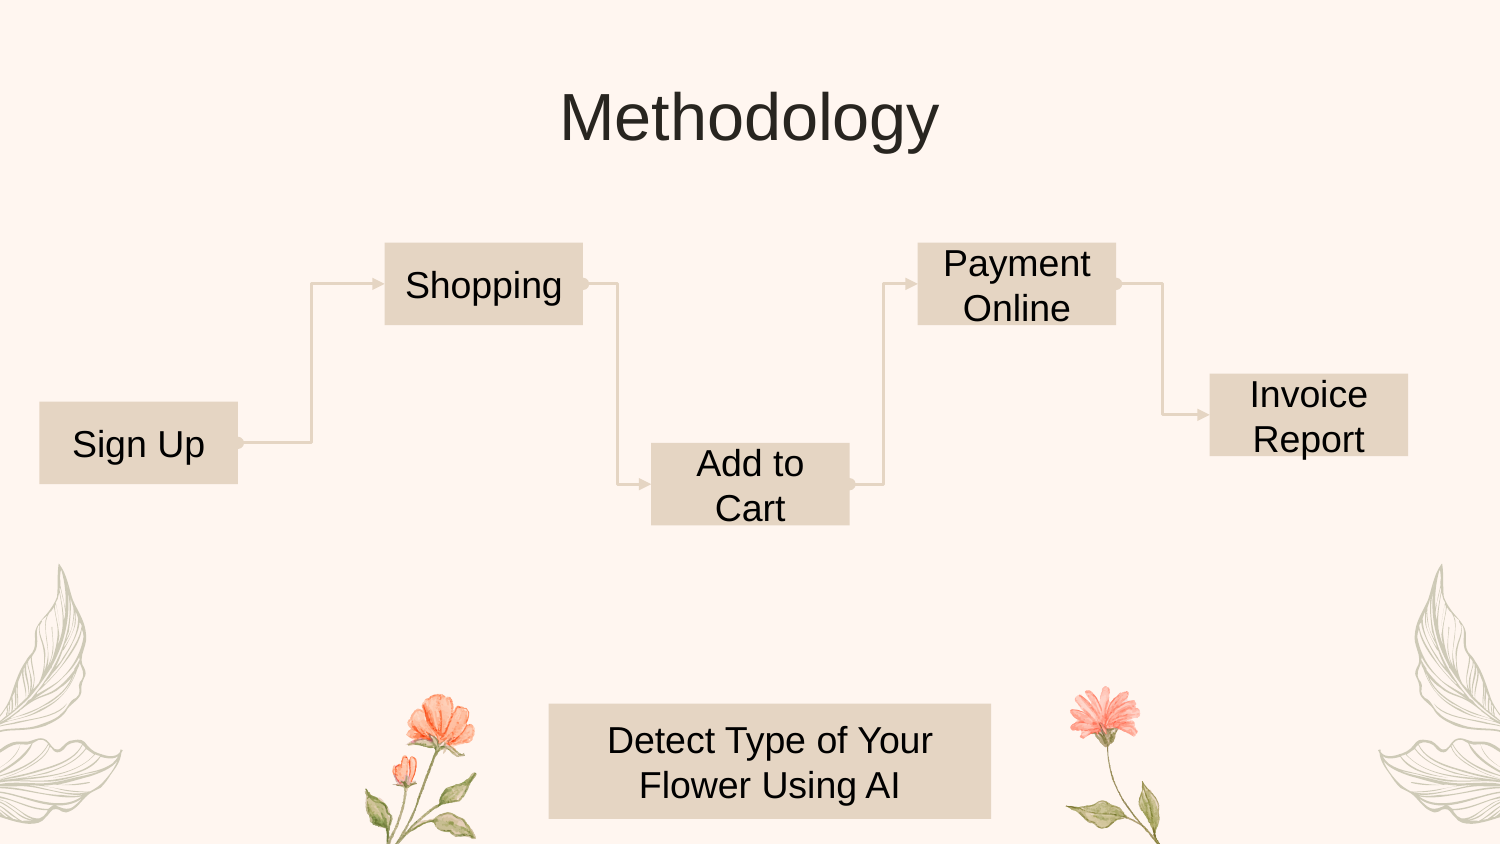

# Methodology
Shopping
PaymentOnline
Invoice Report
Sign Up
Add to Cart
Detect Type of Your Flower Using AI